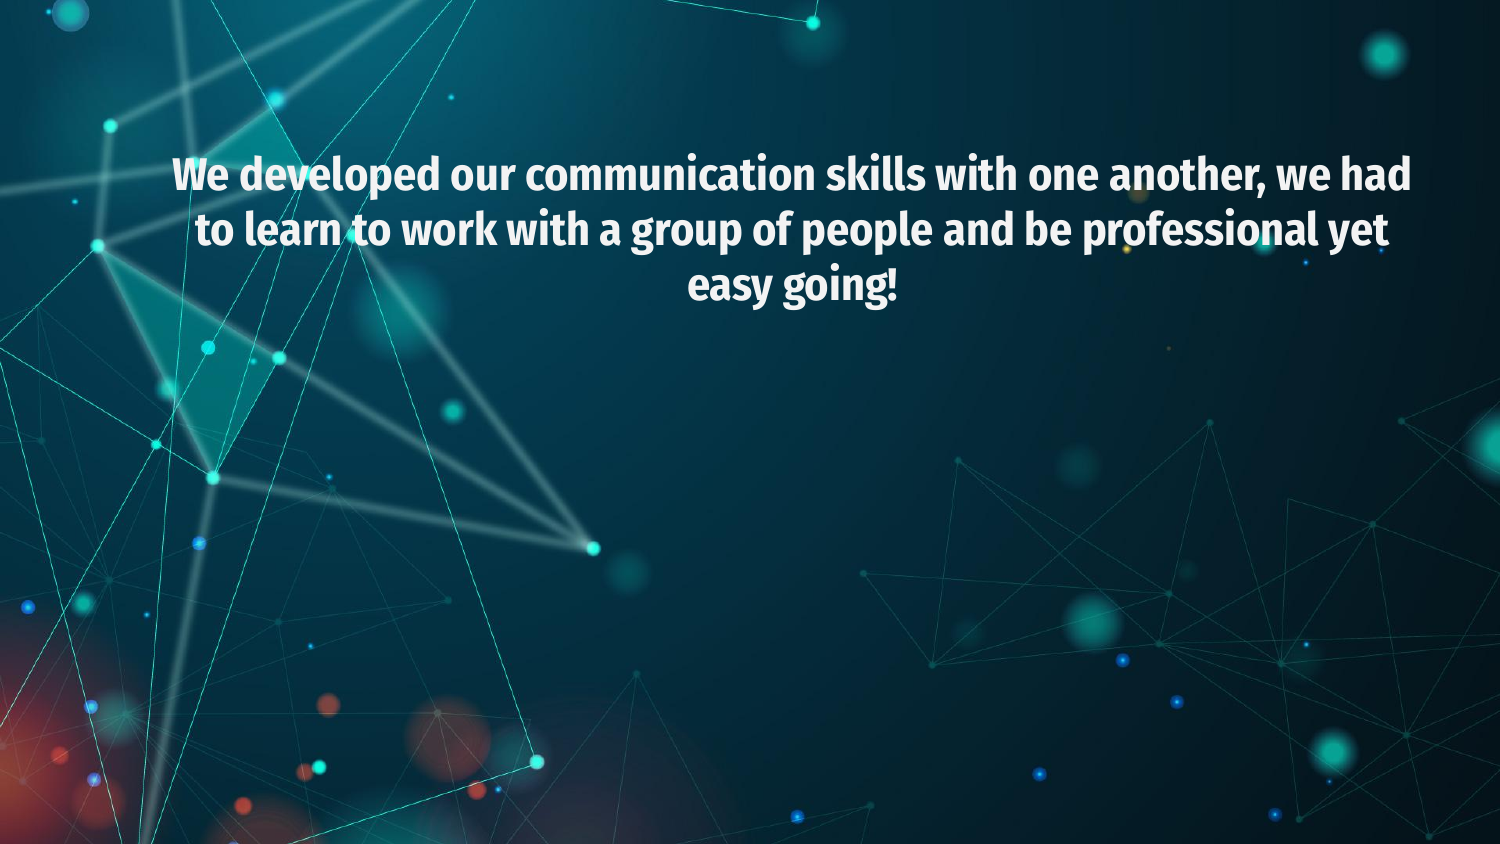

We developed our communication skills with one another, we had to learn to work with a group of people and be professional yet easy going!